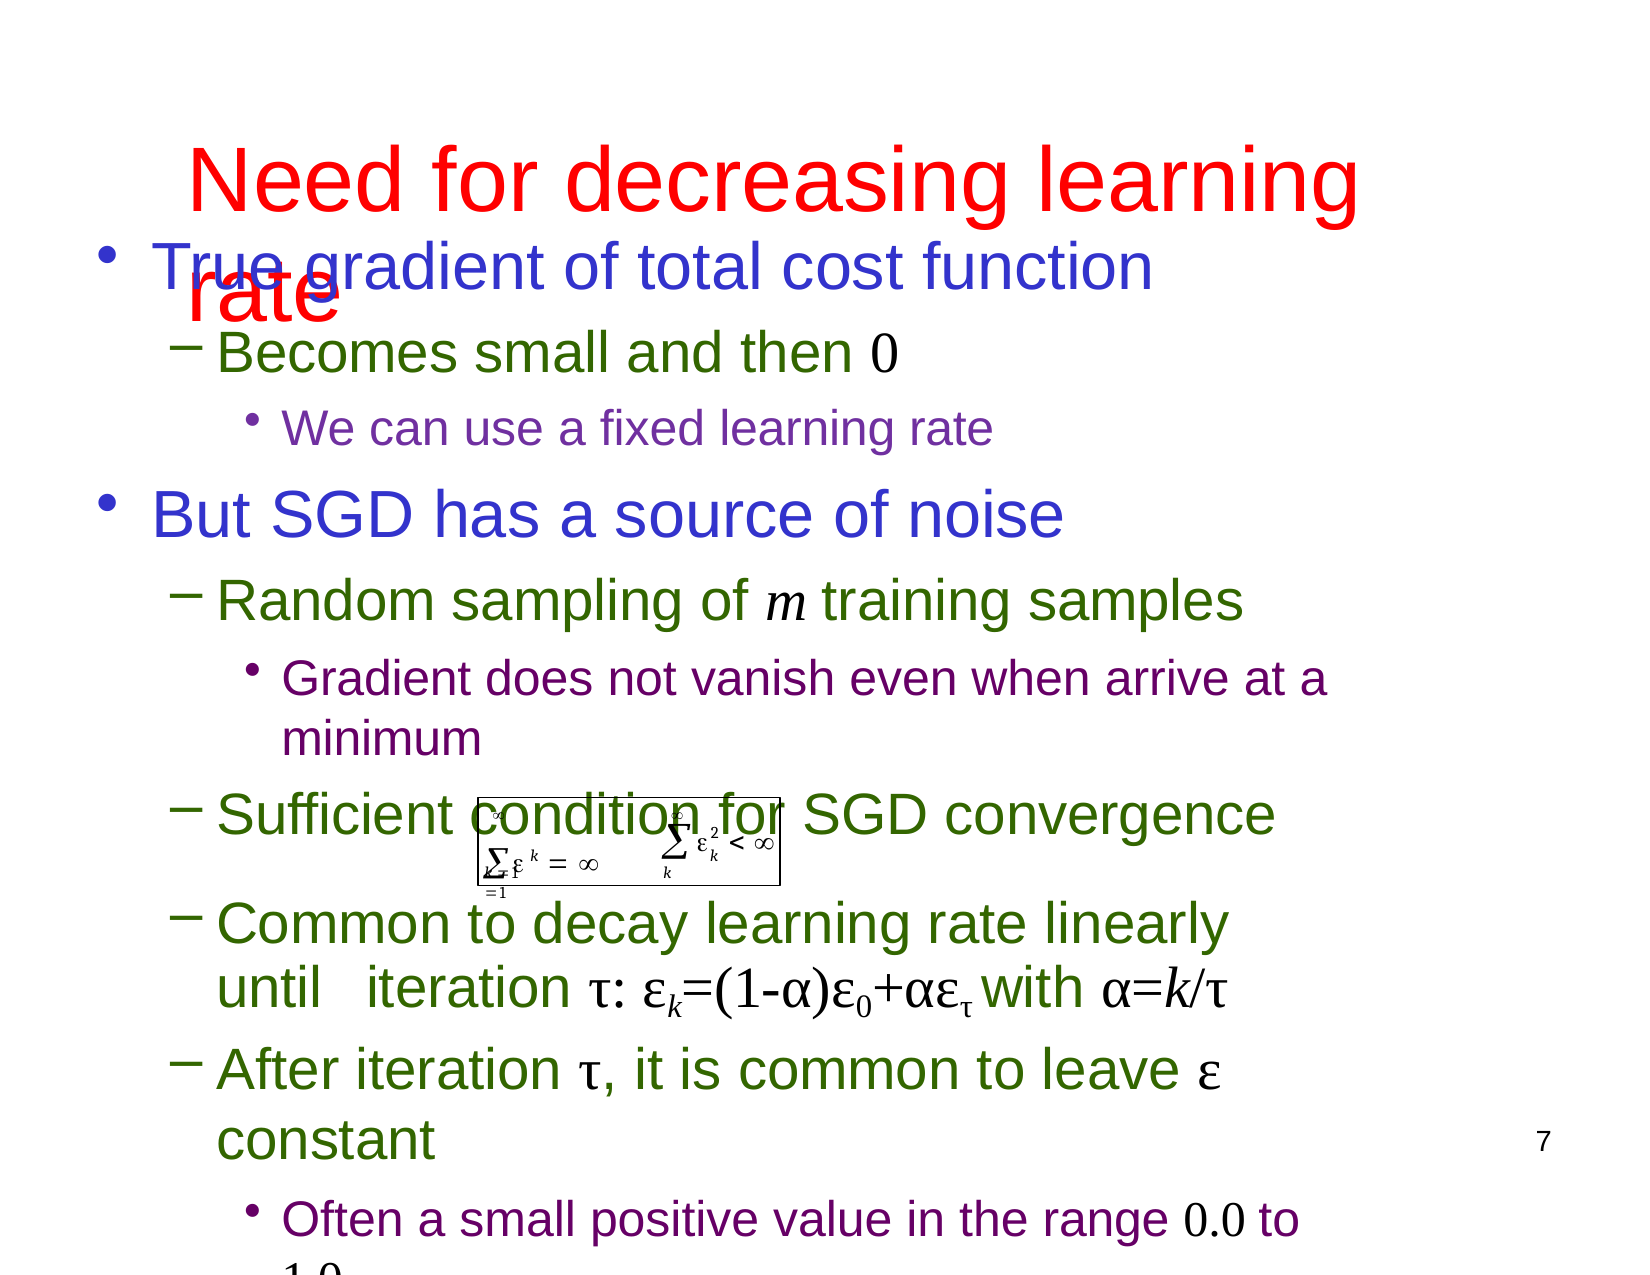

# Need for decreasing learning rate
True gradient of total cost function
Becomes small and then 0
We can use a fixed learning rate
But SGD has a source of noise
Random sampling of m training samples
Gradient does not vanish even when arrive at a minimum
Sufficient condition for SGD convergence

∞	∞
∑ε  = ∞
∑
2
k
ε  < ∞
k
k =1	k =1
Common to decay learning rate linearly until 	iteration τ: εk=(1-α)ε0+αετ with α=k/τ
After iteration τ, it is common to leave ε constant
Often a small positive value in the range 0.0 to 1.0
7